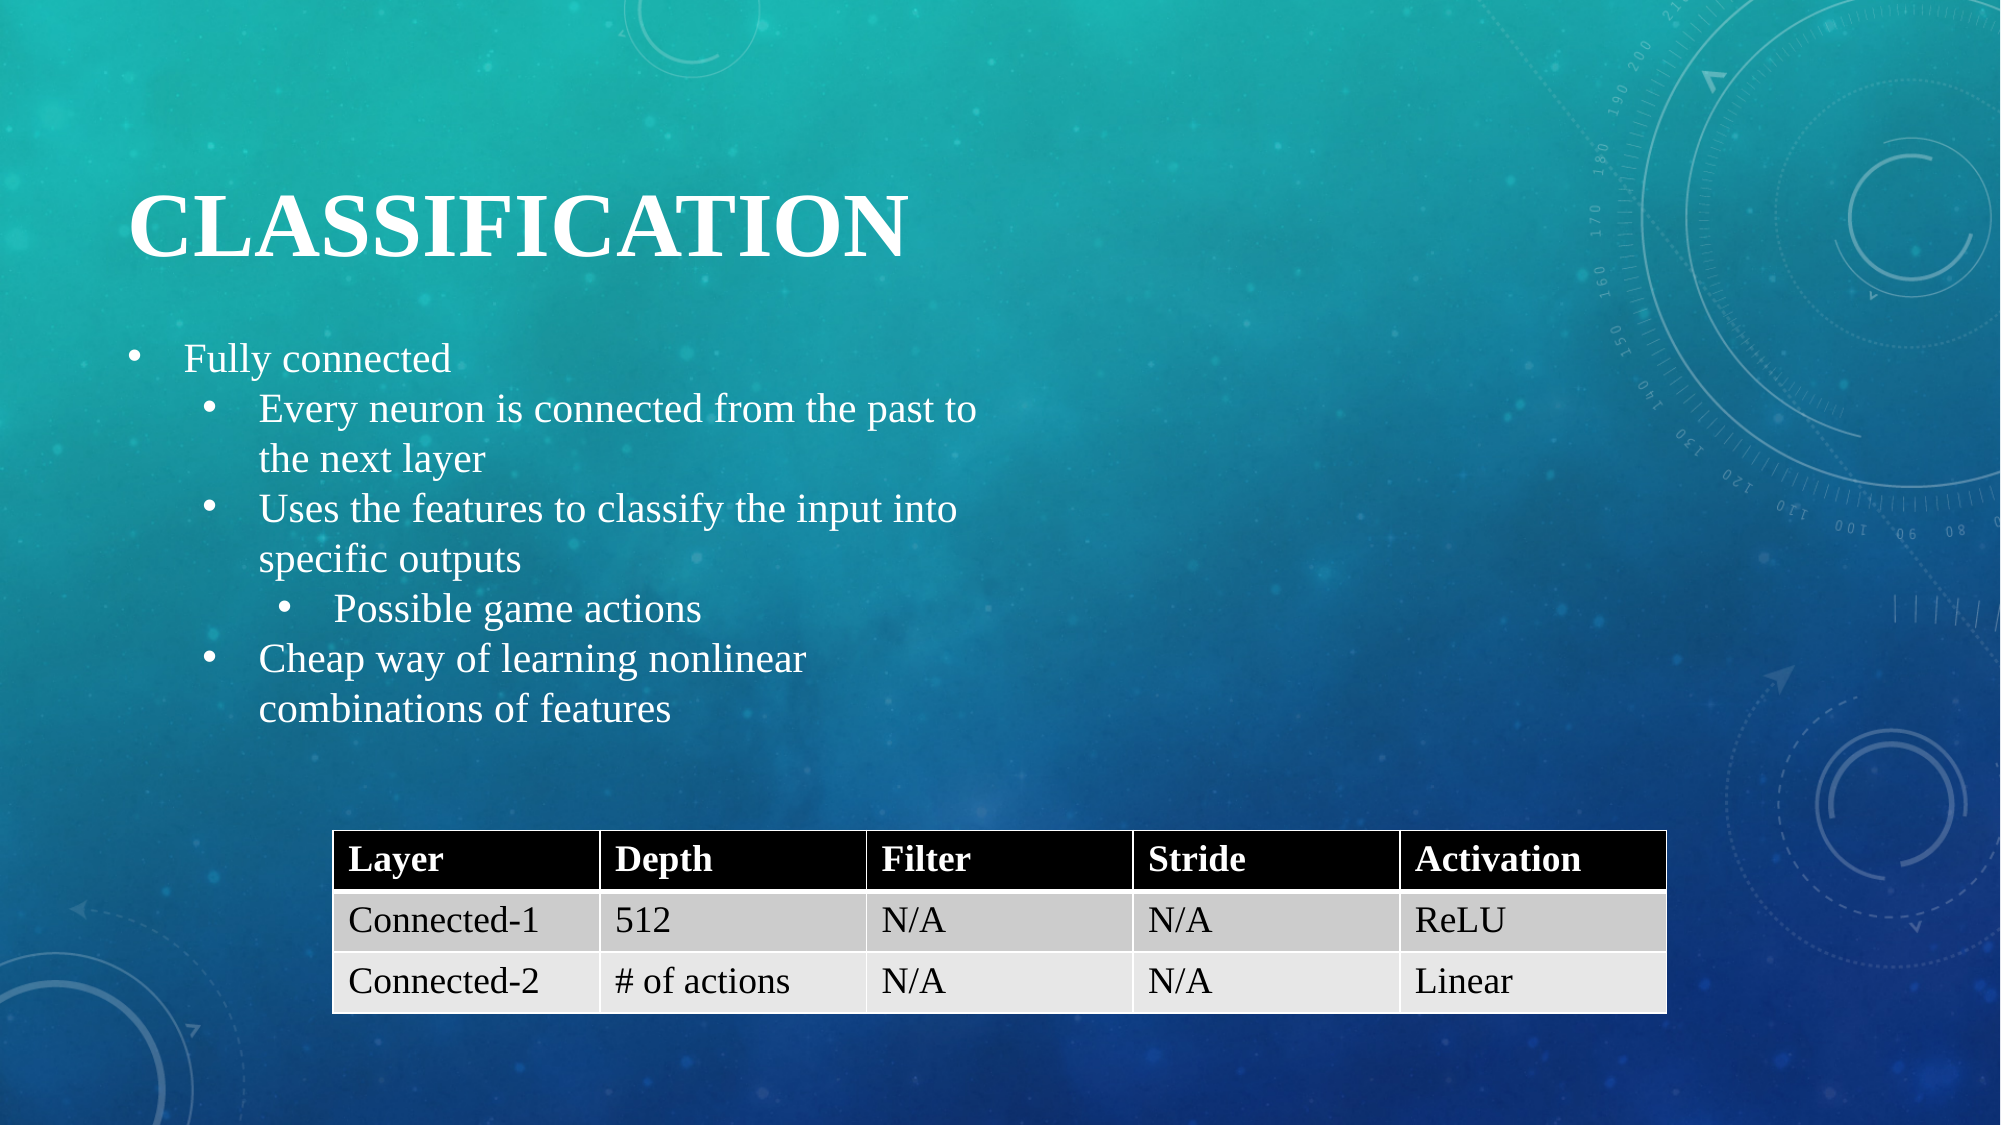

# Classification
Fully connected
Every neuron is connected from the past to the next layer
Uses the features to classify the input into specific outputs
Possible game actions
Cheap way of learning nonlinear combinations of features
| Layer | Depth | Filter | Stride | Activation |
| --- | --- | --- | --- | --- |
| Connected-1 | 512 | N/A | N/A | ReLU |
| Connected-2 | # of actions | N/A | N/A | Linear |